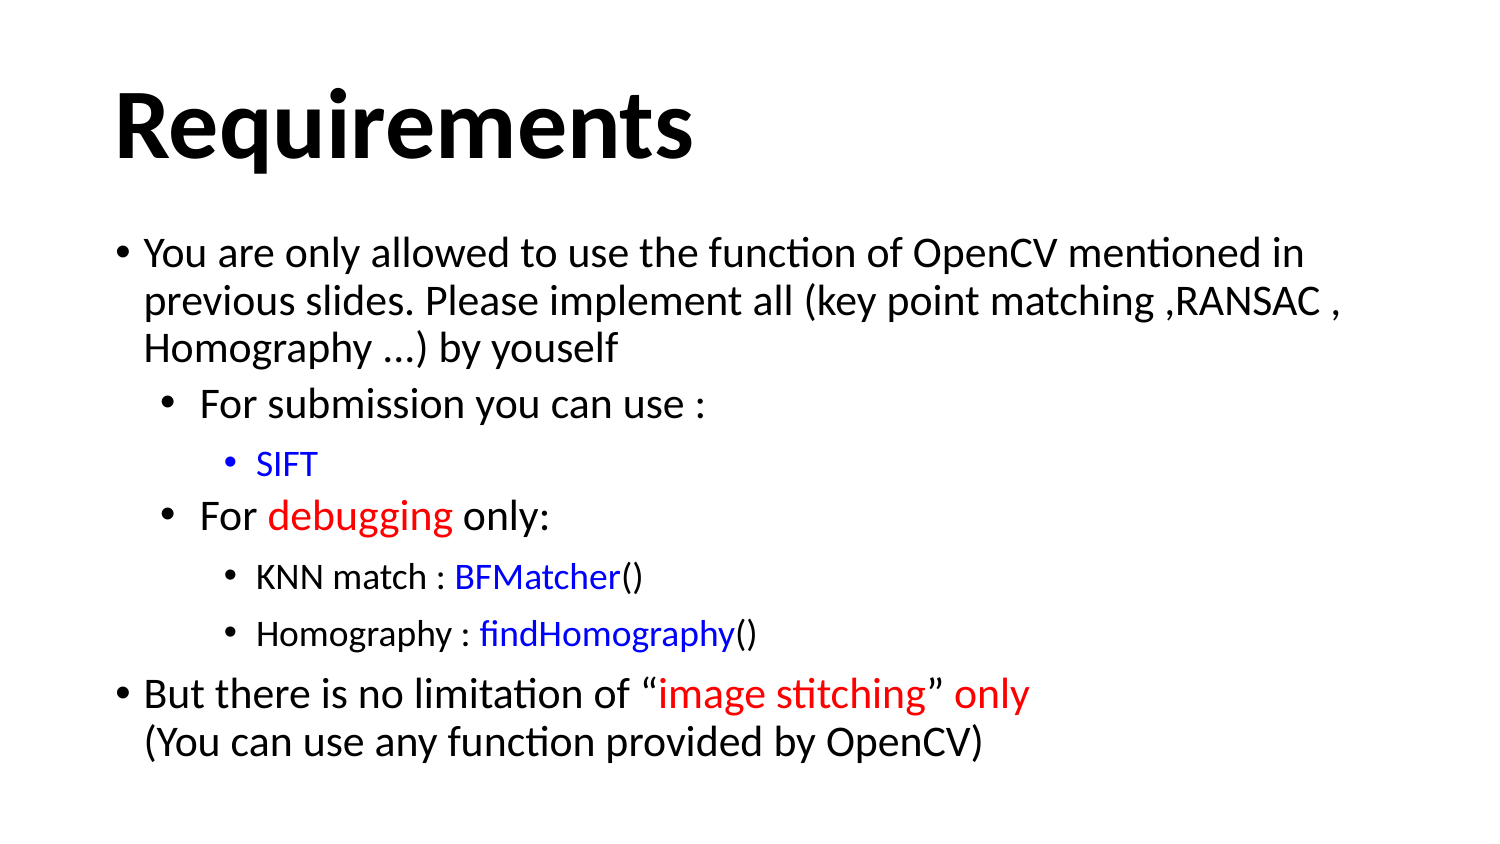

# Requirements
You are only allowed to use the function of OpenCV mentioned in previous slides. Please implement all (key point matching ,RANSAC , Homography ...) by youself
For submission you can use :
SIFT
For debugging only:
KNN match : BFMatcher()
Homography : findHomography()
But there is no limitation of “image stitching” only
(You can use any function provided by OpenCV)